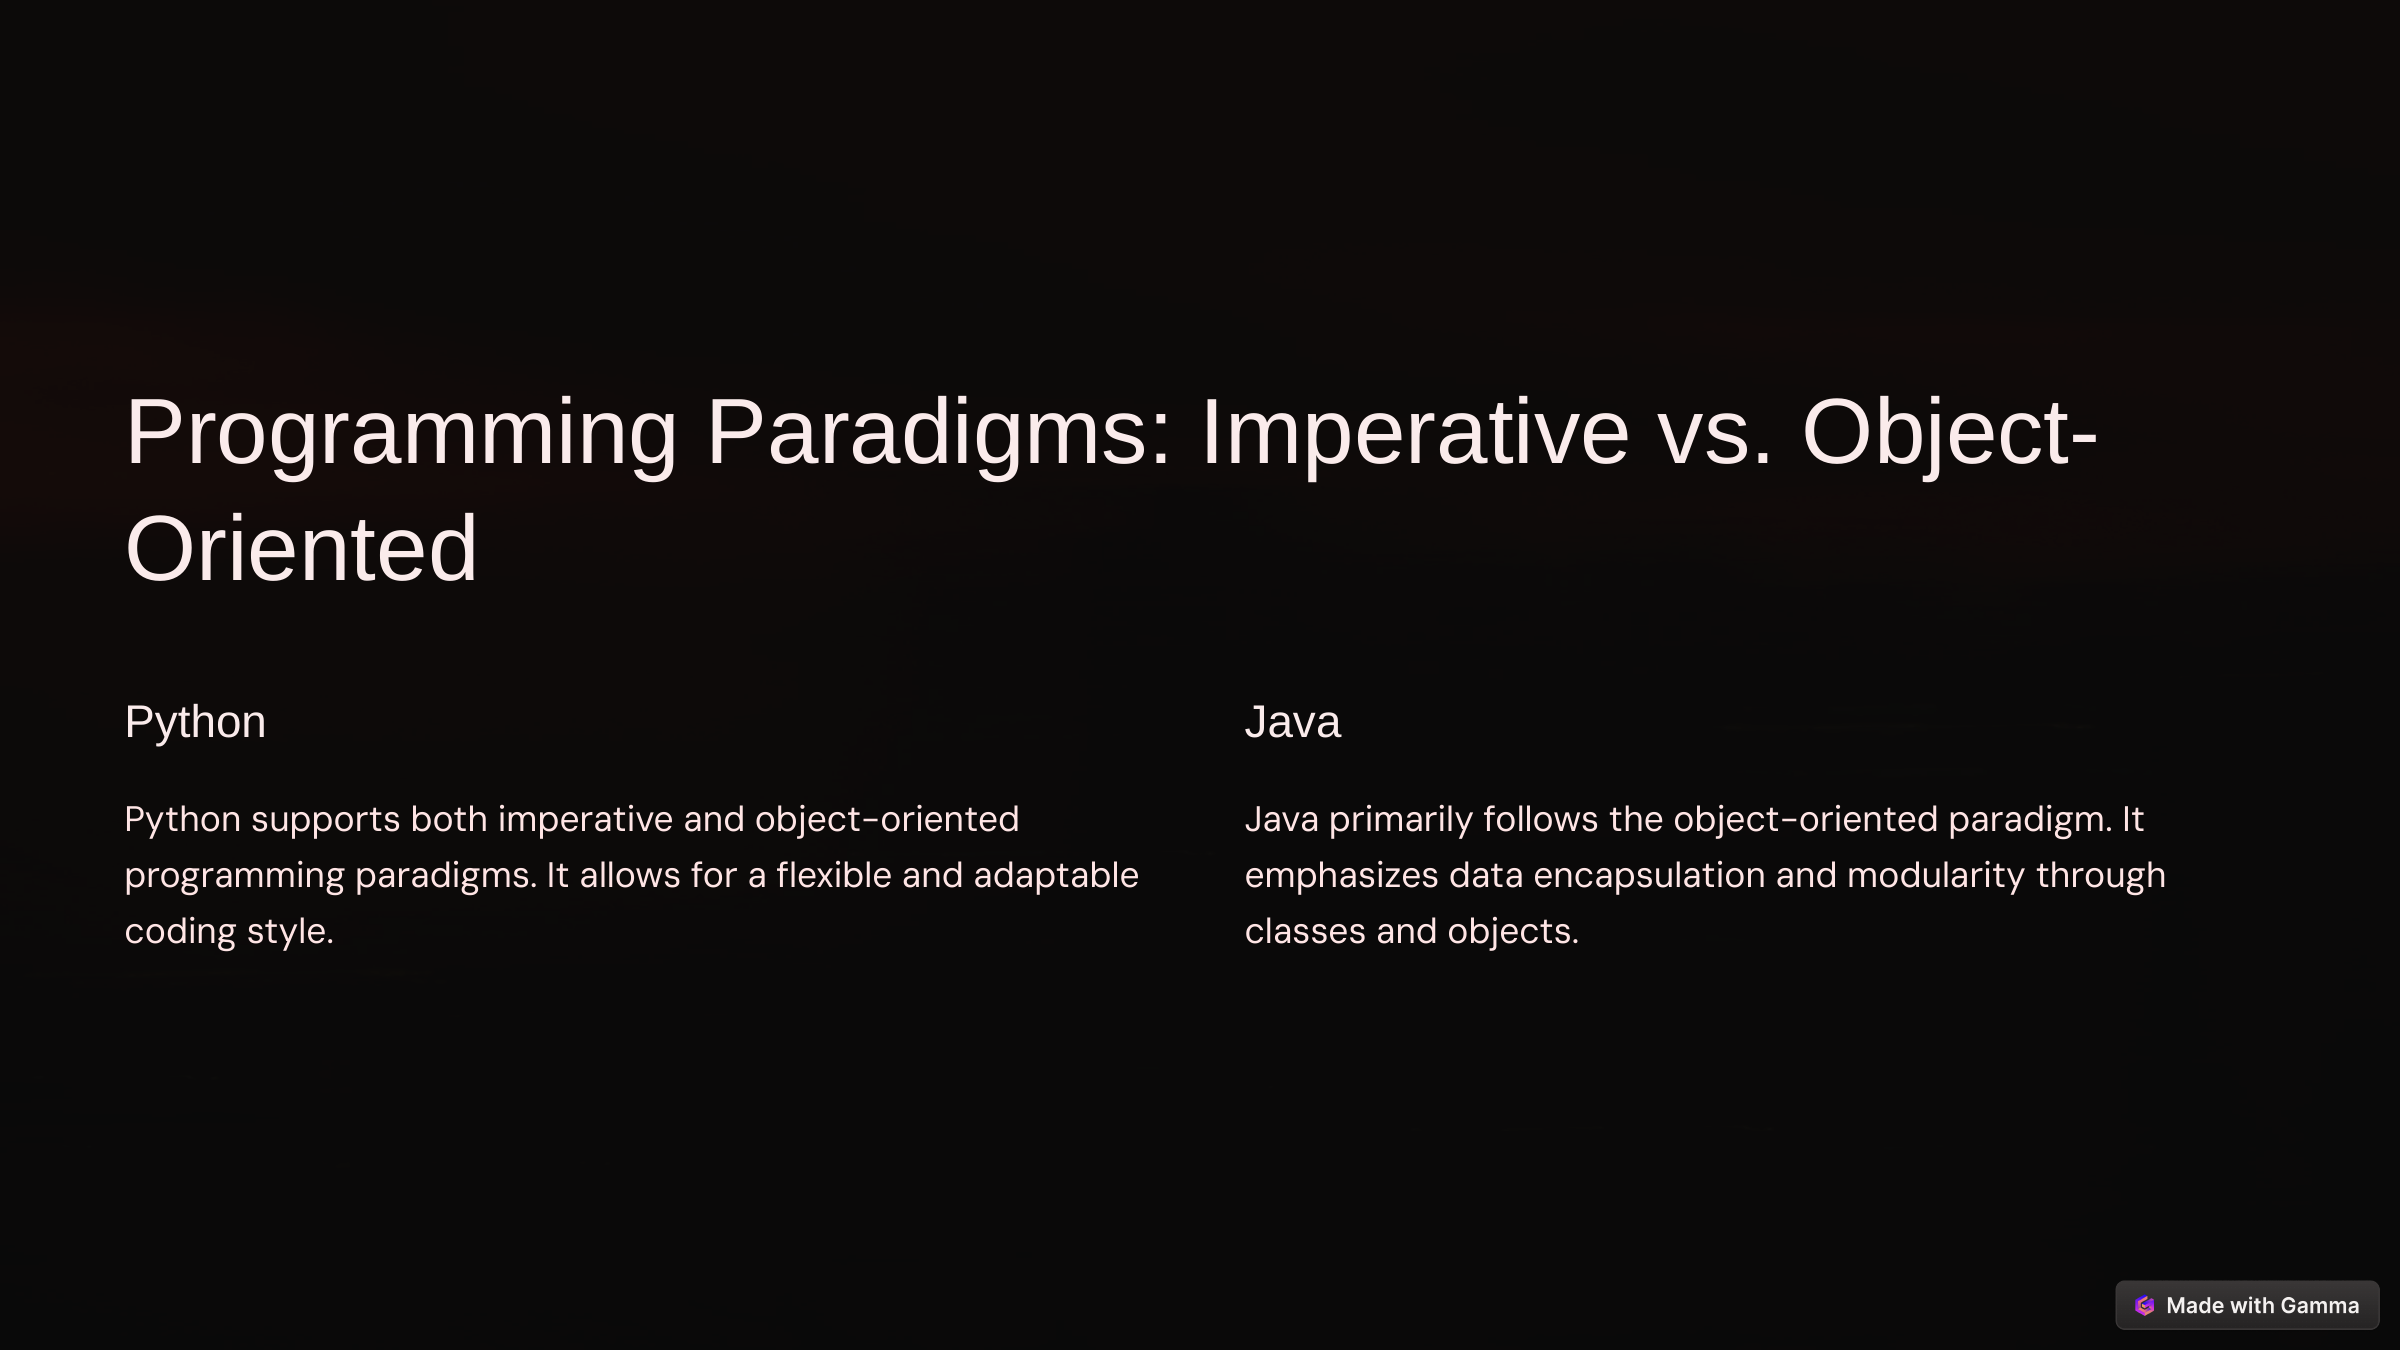

Programming Paradigms: Imperative vs. Object-Oriented
Python
Java
Python supports both imperative and object-oriented programming paradigms. It allows for a flexible and adaptable coding style.
Java primarily follows the object-oriented paradigm. It emphasizes data encapsulation and modularity through classes and objects.